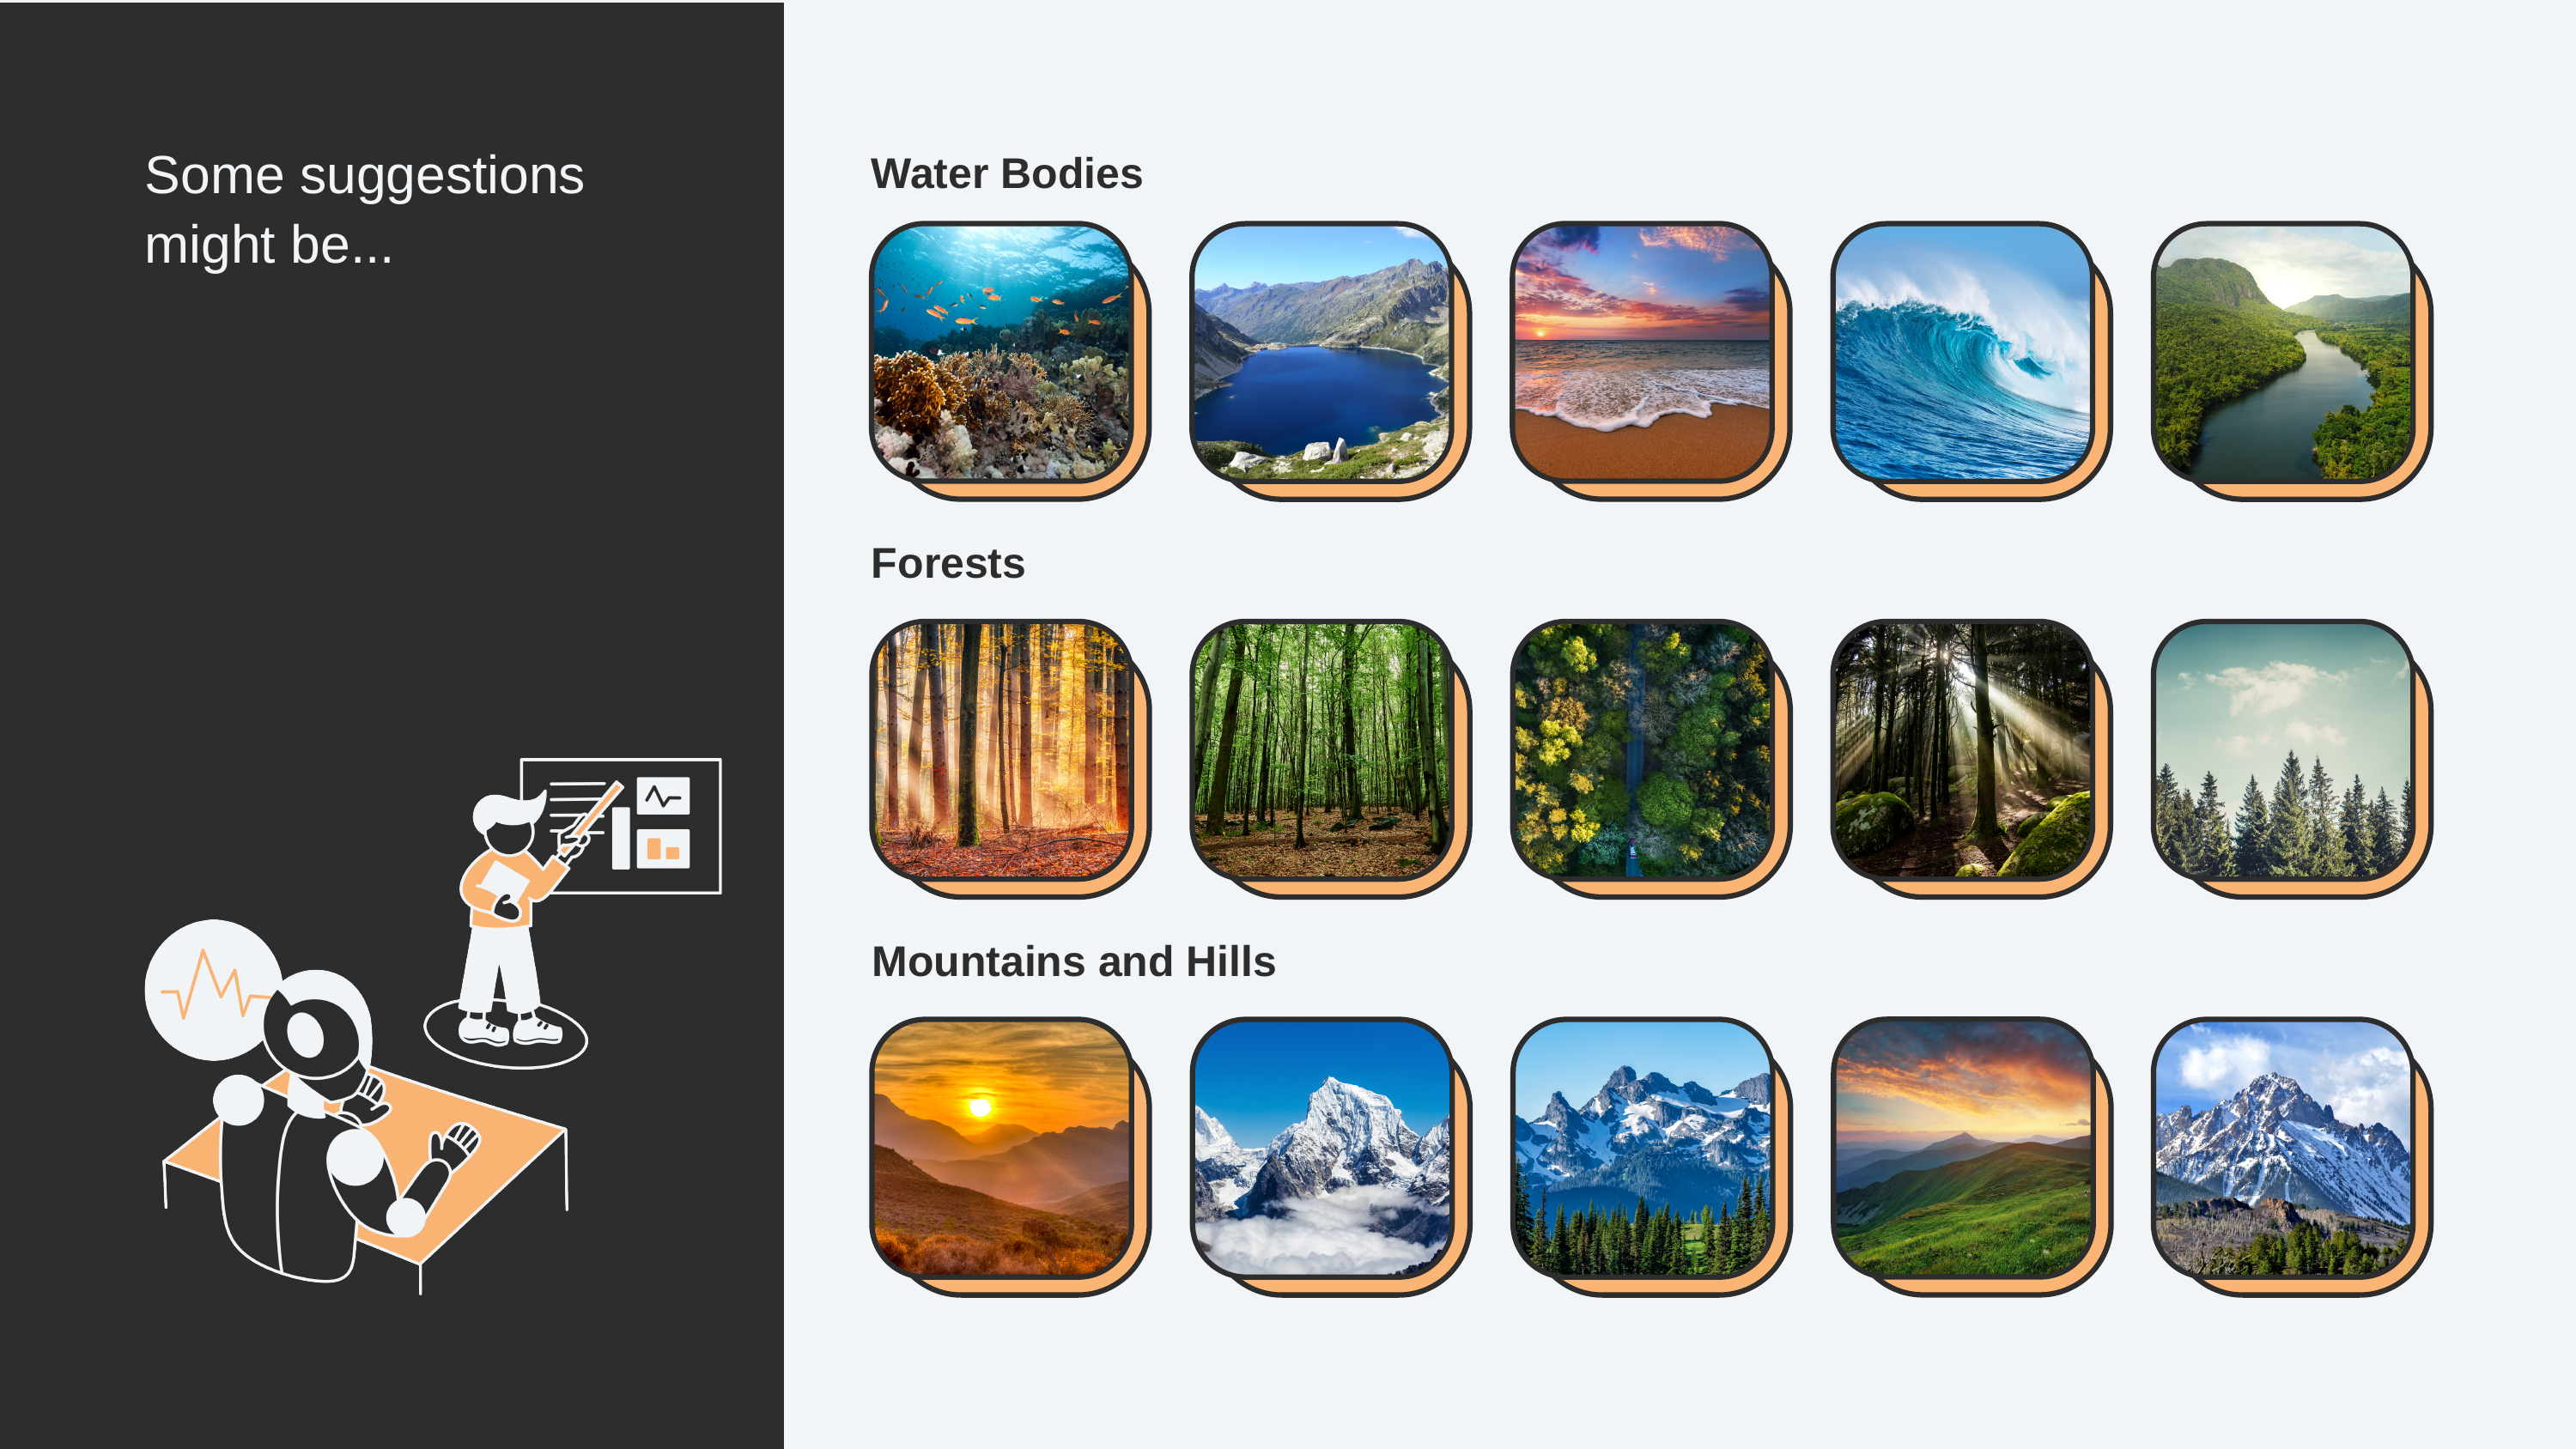

Some suggestions might be...
Water Bodies

Forests

Mountains and Hills